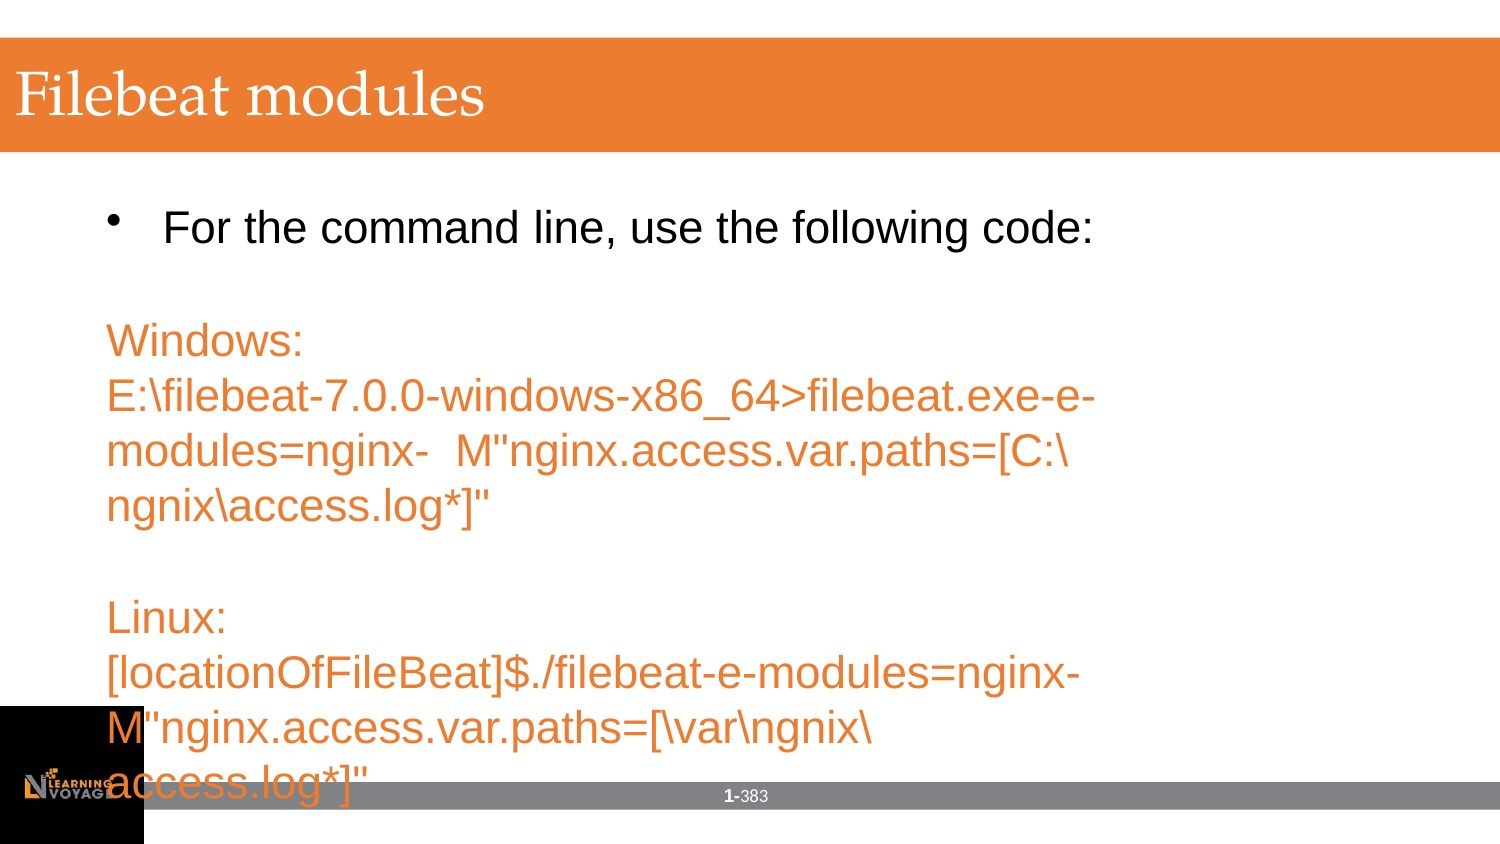

# Filebeat modules
For the command line, use the following code:

Windows:
E:\filebeat-7.0.0-windows-x86_64>filebeat.exe-e-  modules=nginx-  M"nginx.access.var.paths=[C:\ngnix\access.log*]"

Linux:
[locationOfFileBeat]$./filebeat-e-modules=nginx-
M"nginx.access.var.paths=[\var\ngnix\access.log*]"
1-383